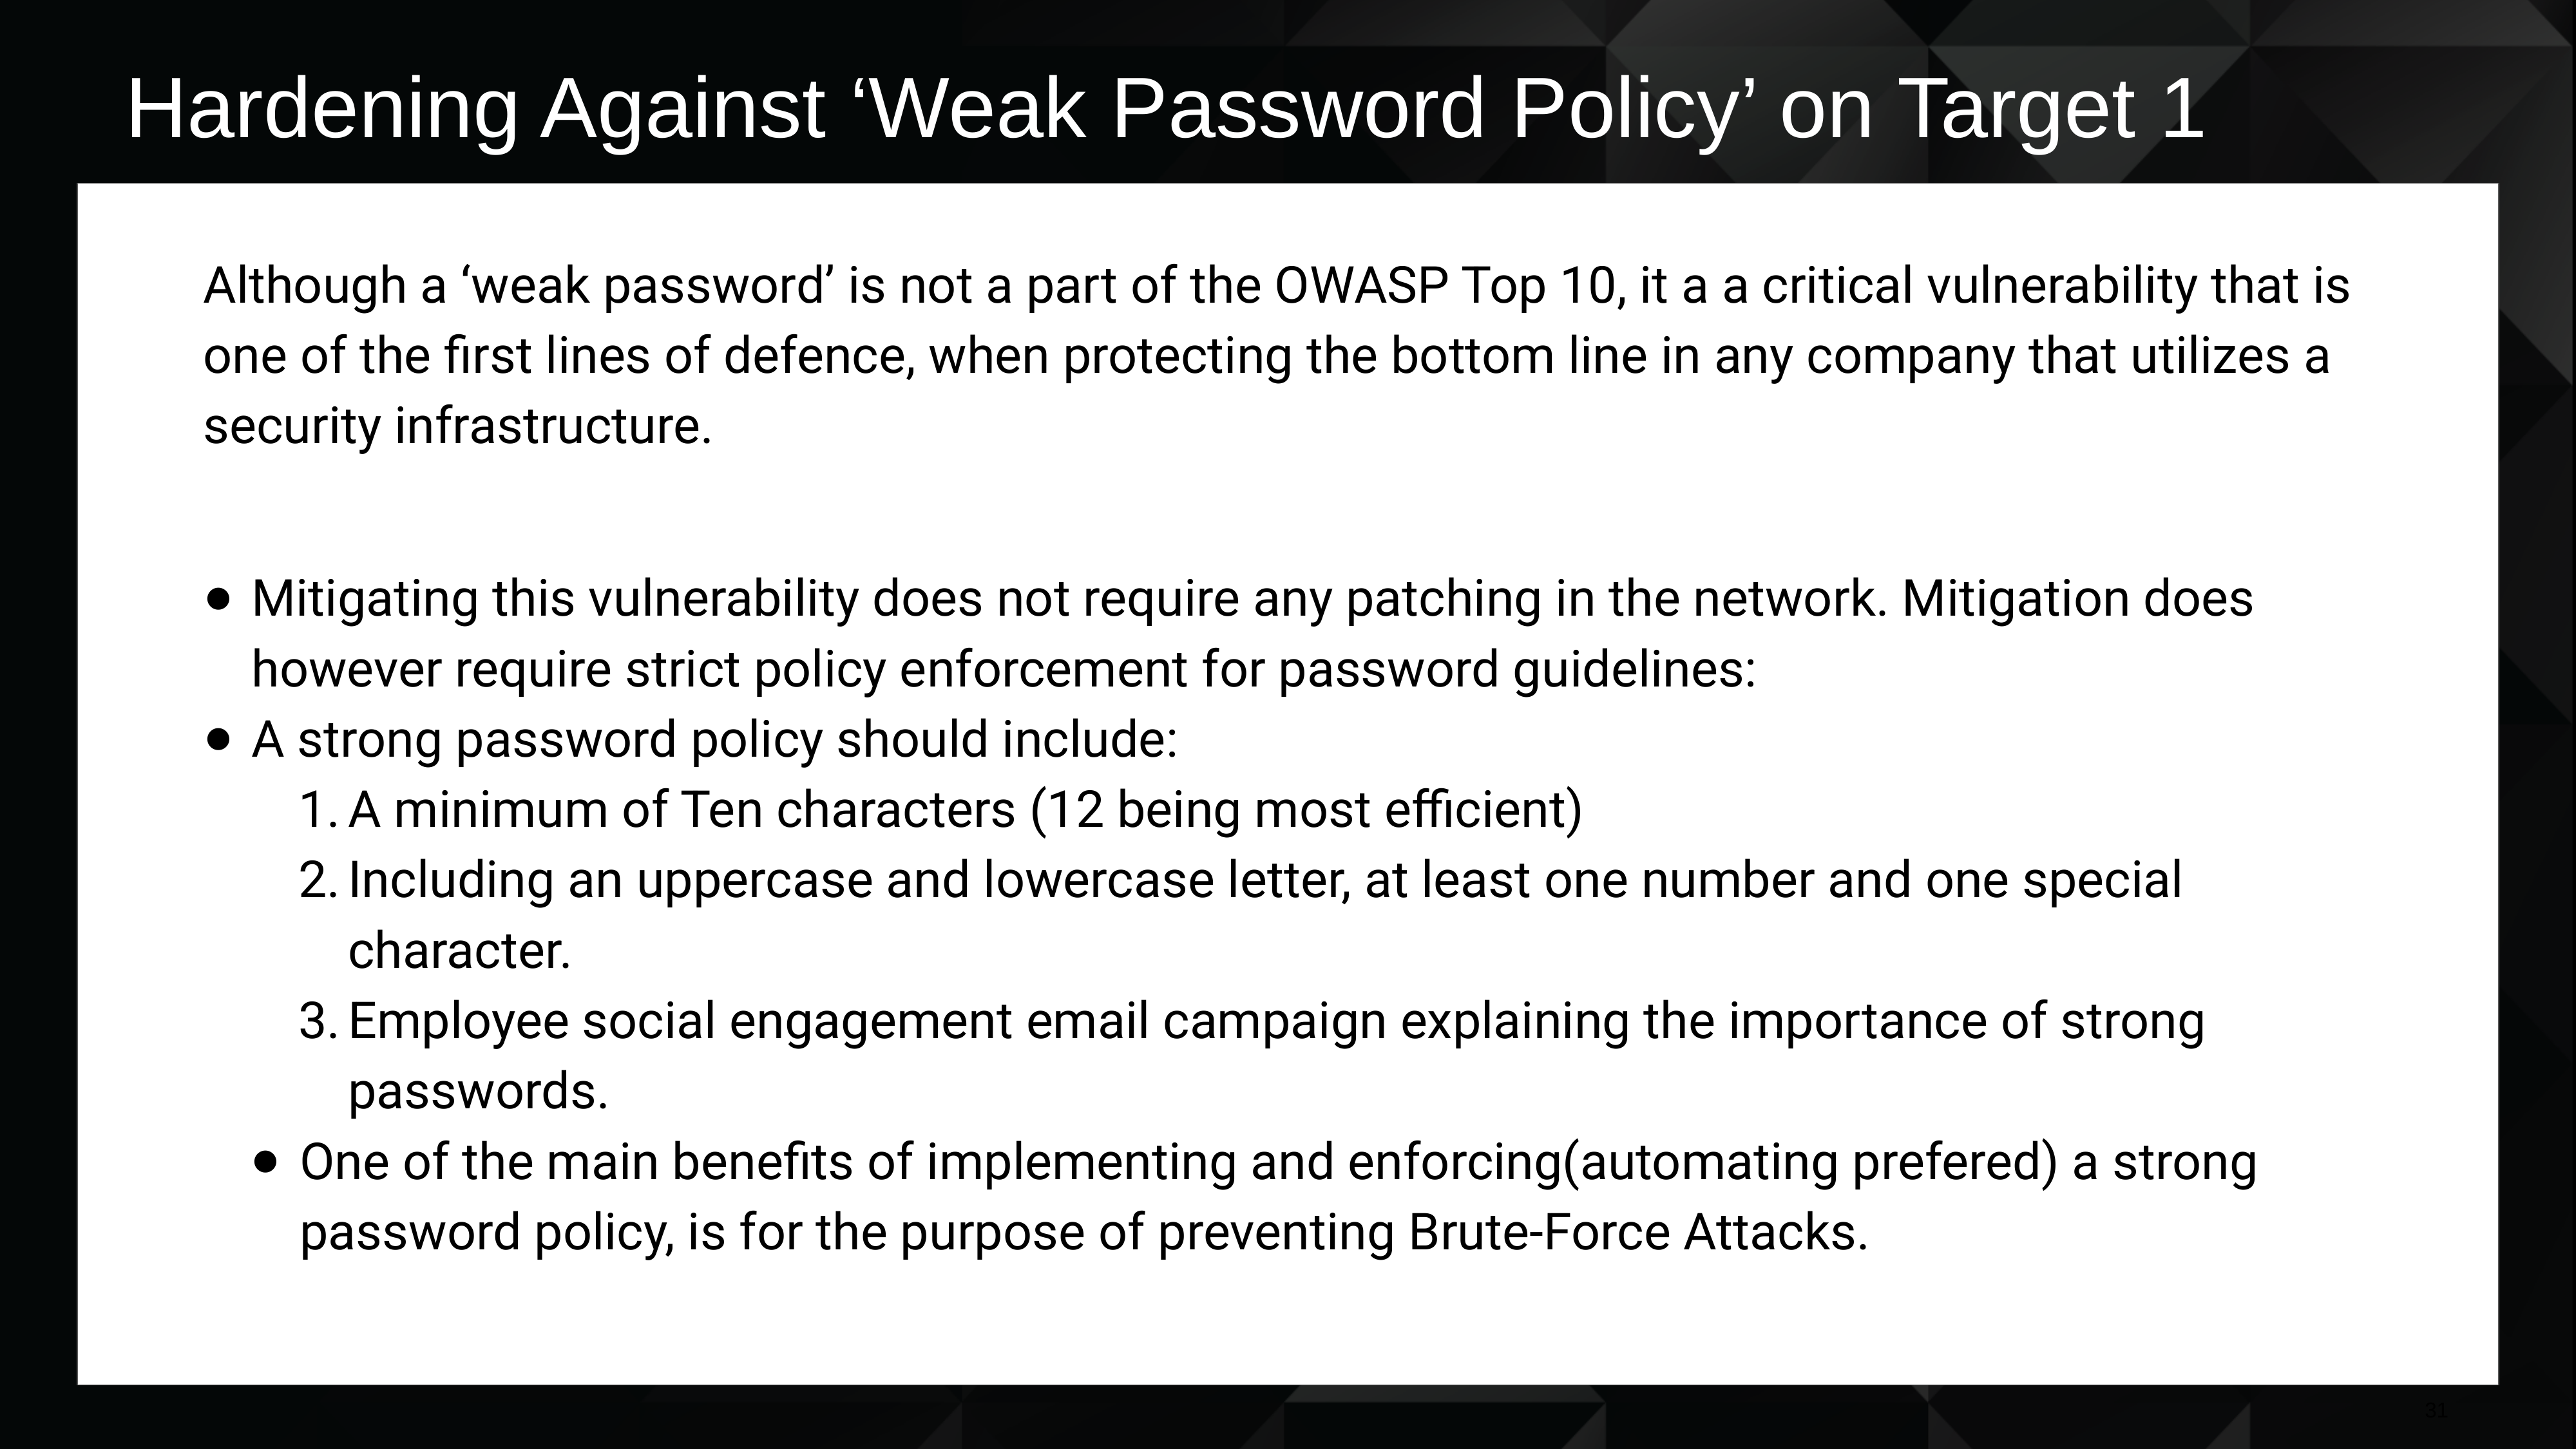

# Hardening Against ‘Weak Password Policy’ on Target 1
Although a ‘weak password’ is not a part of the OWASP Top 10, it a a critical vulnerability that is one of the first lines of defence, when protecting the bottom line in any company that utilizes a security infrastructure.

Mitigating this vulnerability does not require any patching in the network. Mitigation does however require strict policy enforcement for password guidelines:
A strong password policy should include:
A minimum of Ten characters (12 being most efficient)
Including an uppercase and lowercase letter, at least one number and one special character.
Employee social engagement email campaign explaining the importance of strong passwords.
One of the main benefits of implementing and enforcing(automating prefered) a strong password policy, is for the purpose of preventing Brute-Force Attacks.

31